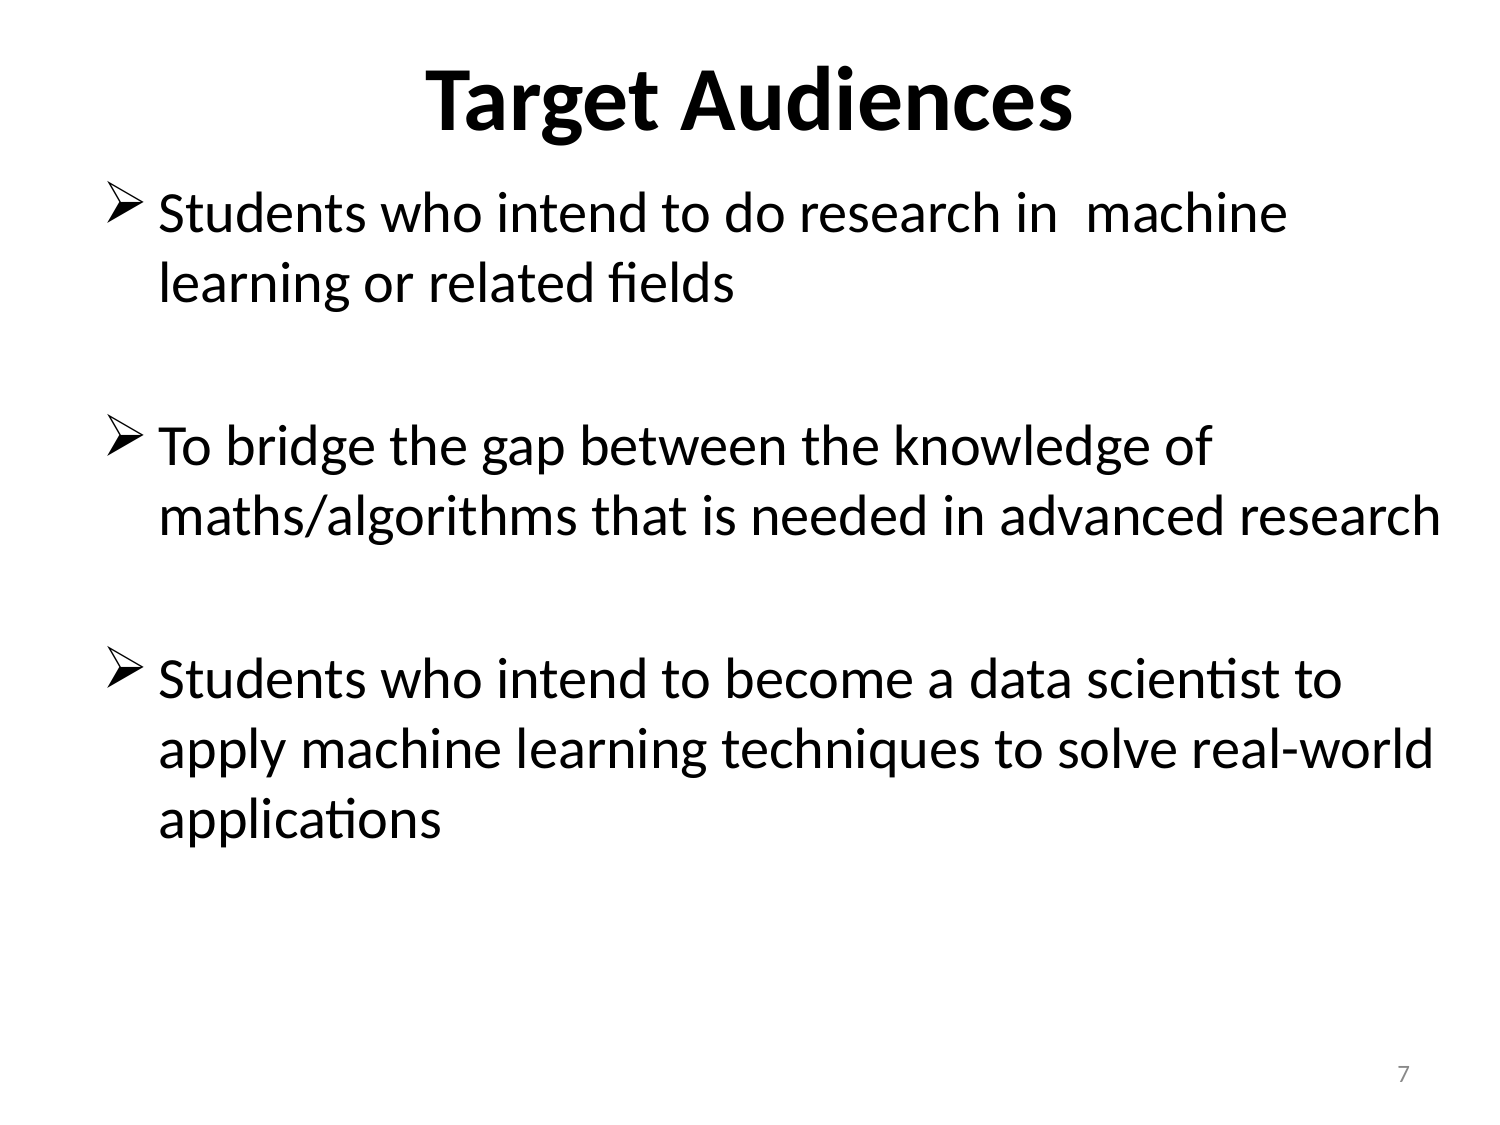

# Target Audiences
Students who intend to do research in  machine learning or related fields

To bridge the gap between the knowledge of maths/algorithms that is needed in advanced research

Students who intend to become a data scientist to apply machine learning techniques to solve real-world applications
7